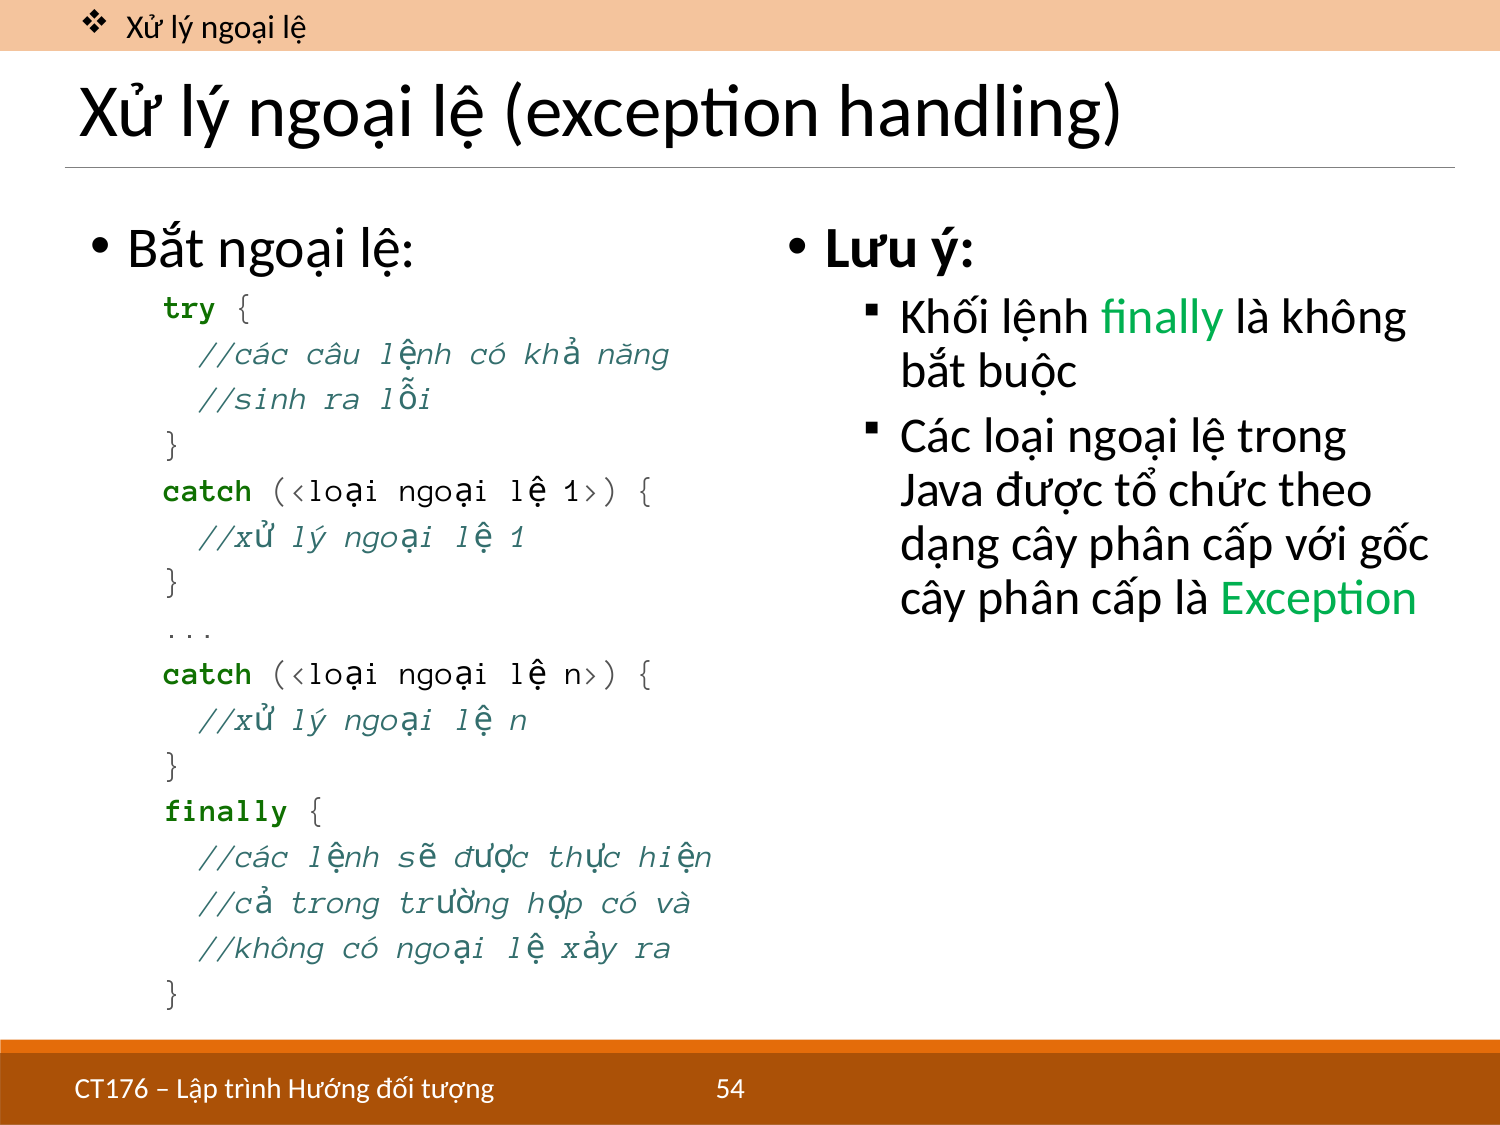

Xử lý ngoại lệ
# Xử lý ngoại lệ (exception handling)
Bắt ngoại lệ:
try {
  //các câu lệnh có khả năng
  //sinh ra lỗi
}
catch (<loại ngoại lệ 1>) {
  //xử lý ngoại lệ 1
}
...
catch (<loại ngoại lệ n>) {
  //xử lý ngoại lệ n
}
finally {
  //các lệnh sẽ được thực hiện
  //cả trong trường hợp có và
  //không có ngoại lệ xảy ra
}
Lưu ý:
Khối lệnh finally là không bắt buộc
Các loại ngoại lệ trong Java được tổ chức theo dạng cây phân cấp với gốc cây phân cấp là Exception